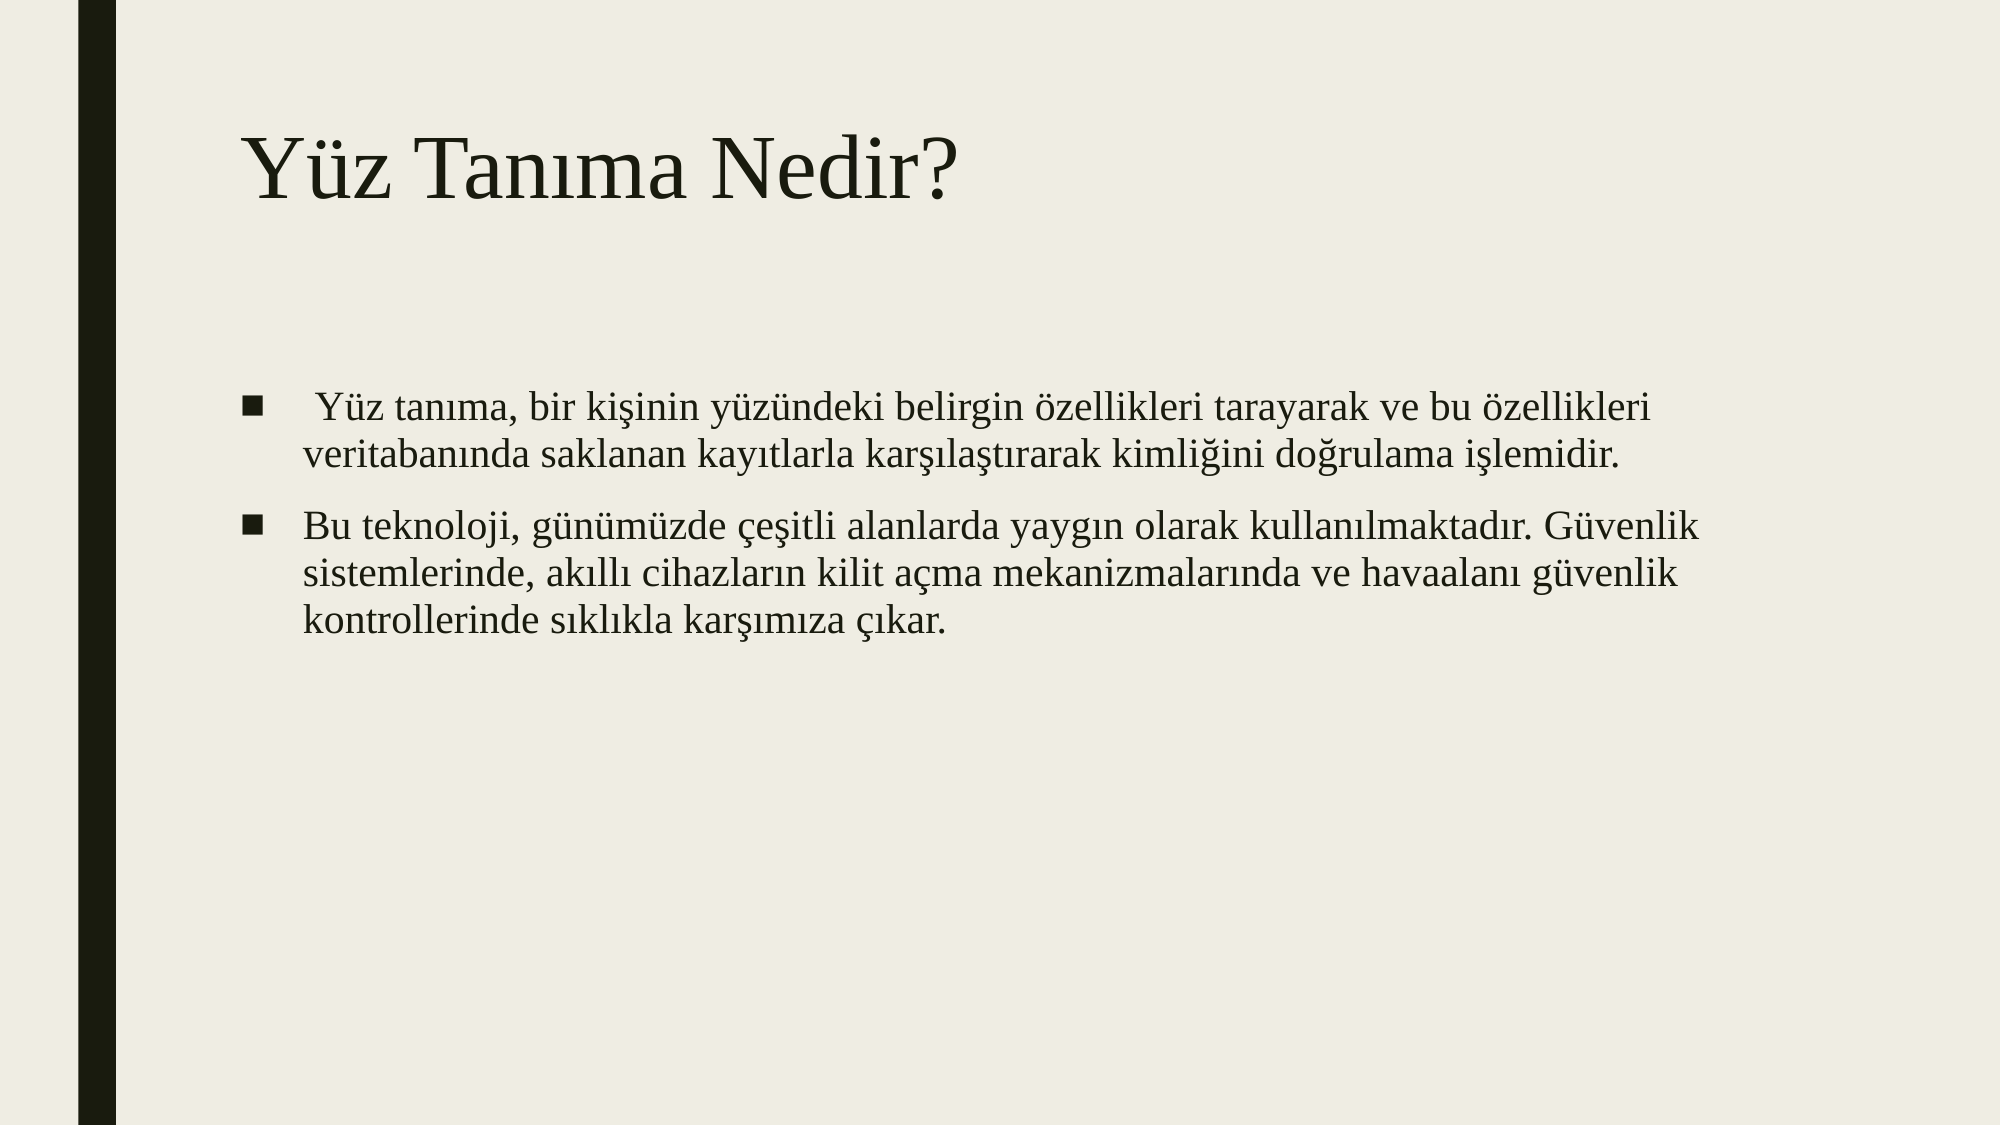

# Yüz Tanıma Nedir?
 Yüz tanıma, bir kişinin yüzündeki belirgin özellikleri tarayarak ve bu özellikleri veritabanında saklanan kayıtlarla karşılaştırarak kimliğini doğrulama işlemidir.
Bu teknoloji, günümüzde çeşitli alanlarda yaygın olarak kullanılmaktadır. Güvenlik sistemlerinde, akıllı cihazların kilit açma mekanizmalarında ve havaalanı güvenlik kontrollerinde sıklıkla karşımıza çıkar.